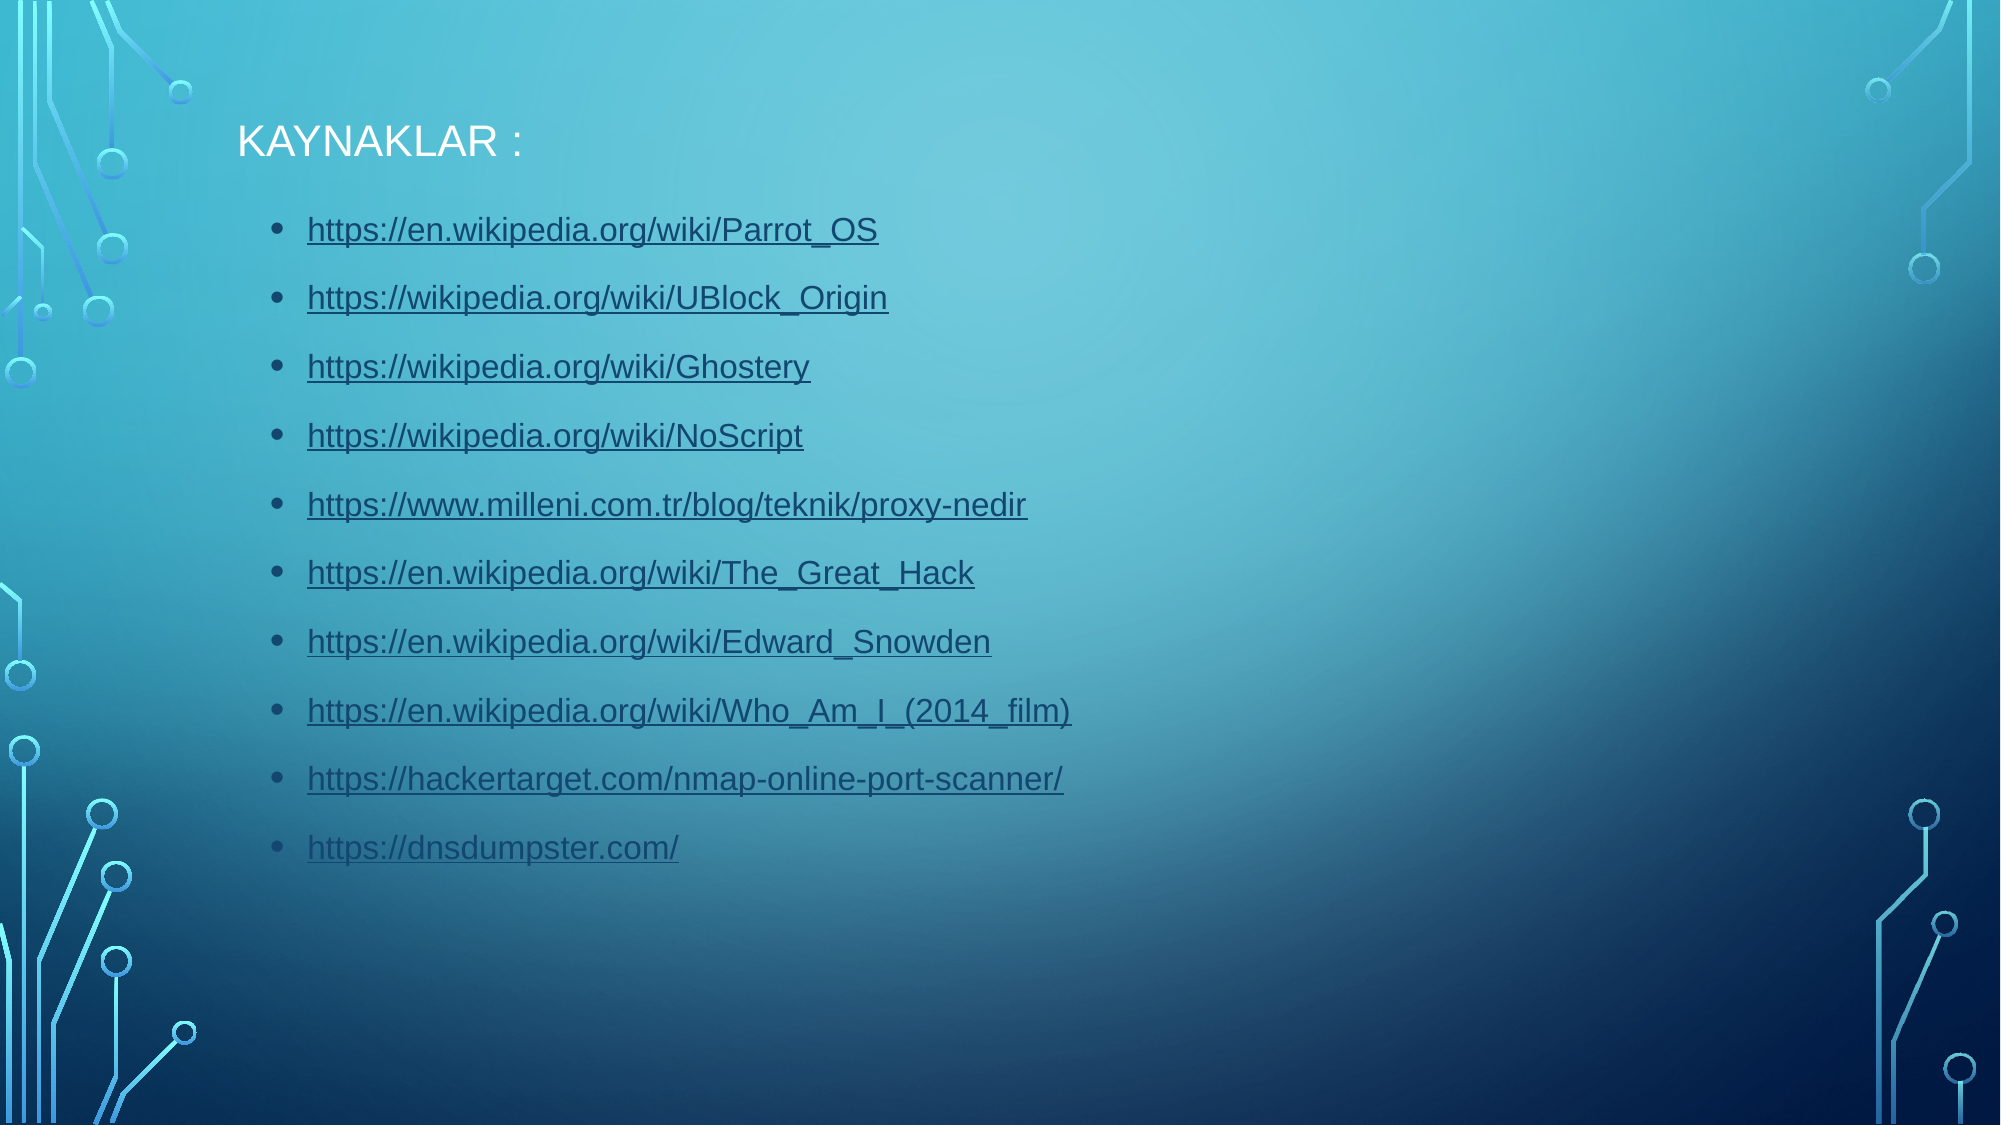

# Kaynaklar :
https://en.wikipedia.org/wiki/Parrot_OS
https://wikipedia.org/wiki/UBlock_Origin
https://wikipedia.org/wiki/Ghostery
https://wikipedia.org/wiki/NoScript
https://www.milleni.com.tr/blog/teknik/proxy-nedir
https://en.wikipedia.org/wiki/The_Great_Hack
https://en.wikipedia.org/wiki/Edward_Snowden
https://en.wikipedia.org/wiki/Who_Am_I_(2014_film)
https://hackertarget.com/nmap-online-port-scanner/
https://dnsdumpster.com/